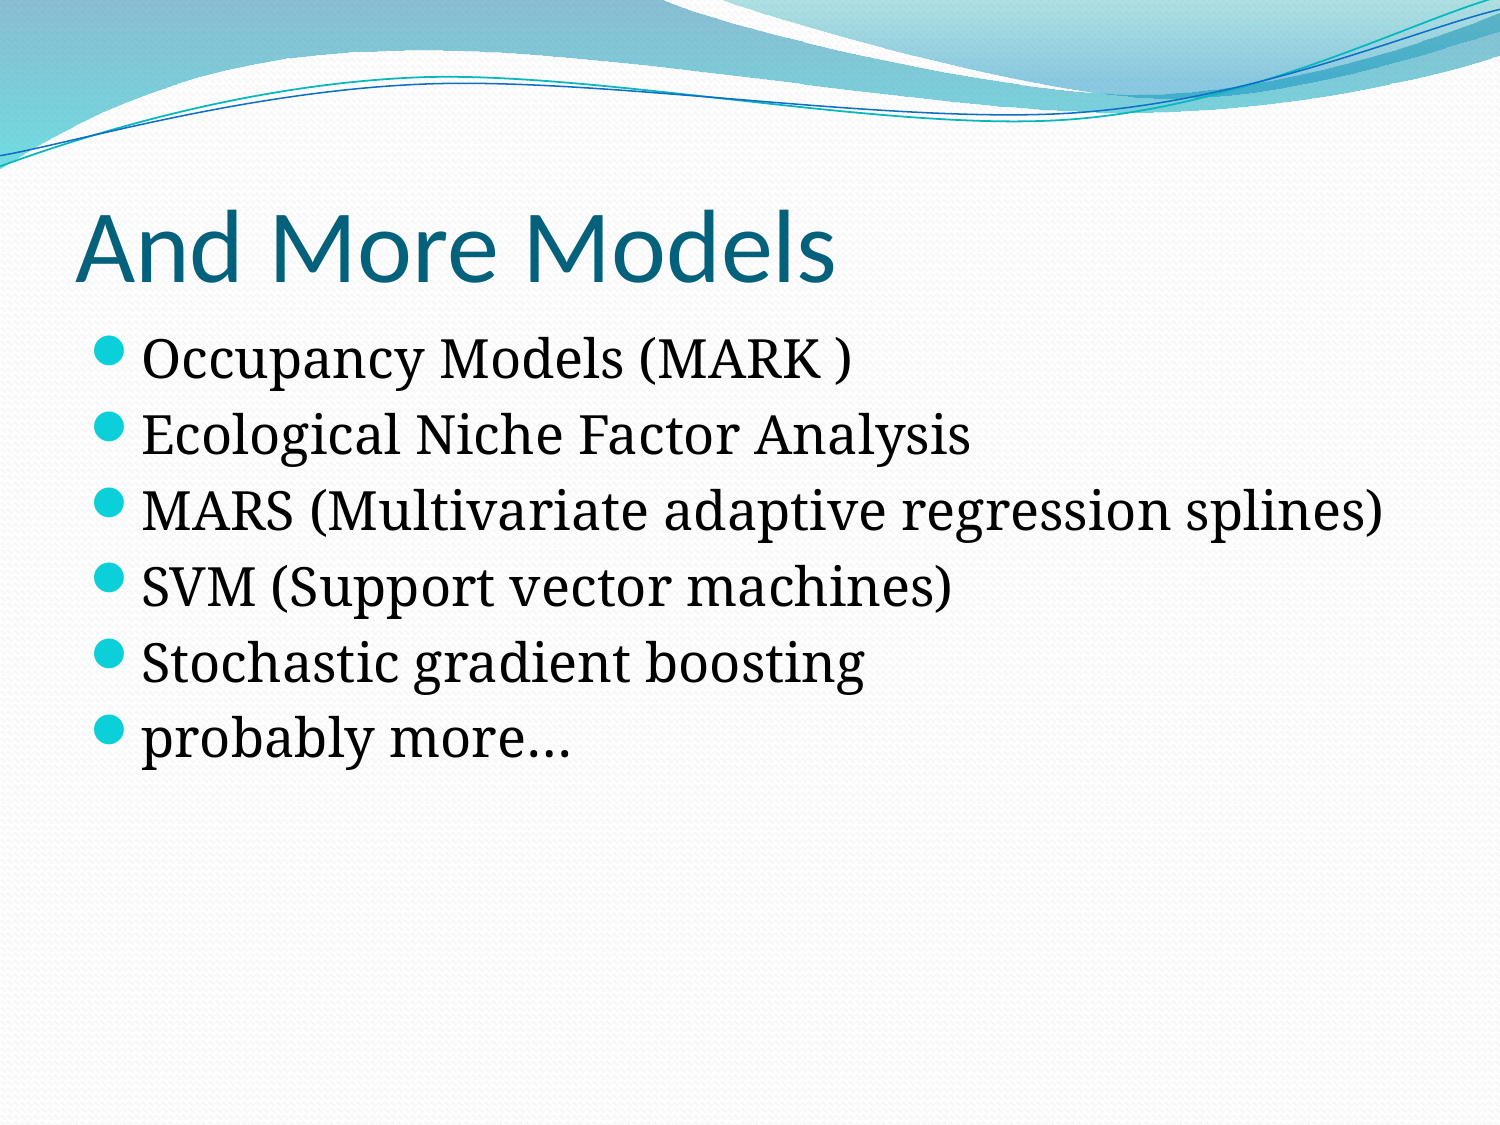

# And More Models
Occupancy Models (MARK )
Ecological Niche Factor Analysis
MARS (Multivariate adaptive regression splines)
SVM (Support vector machines)
Stochastic gradient boosting
probably more…